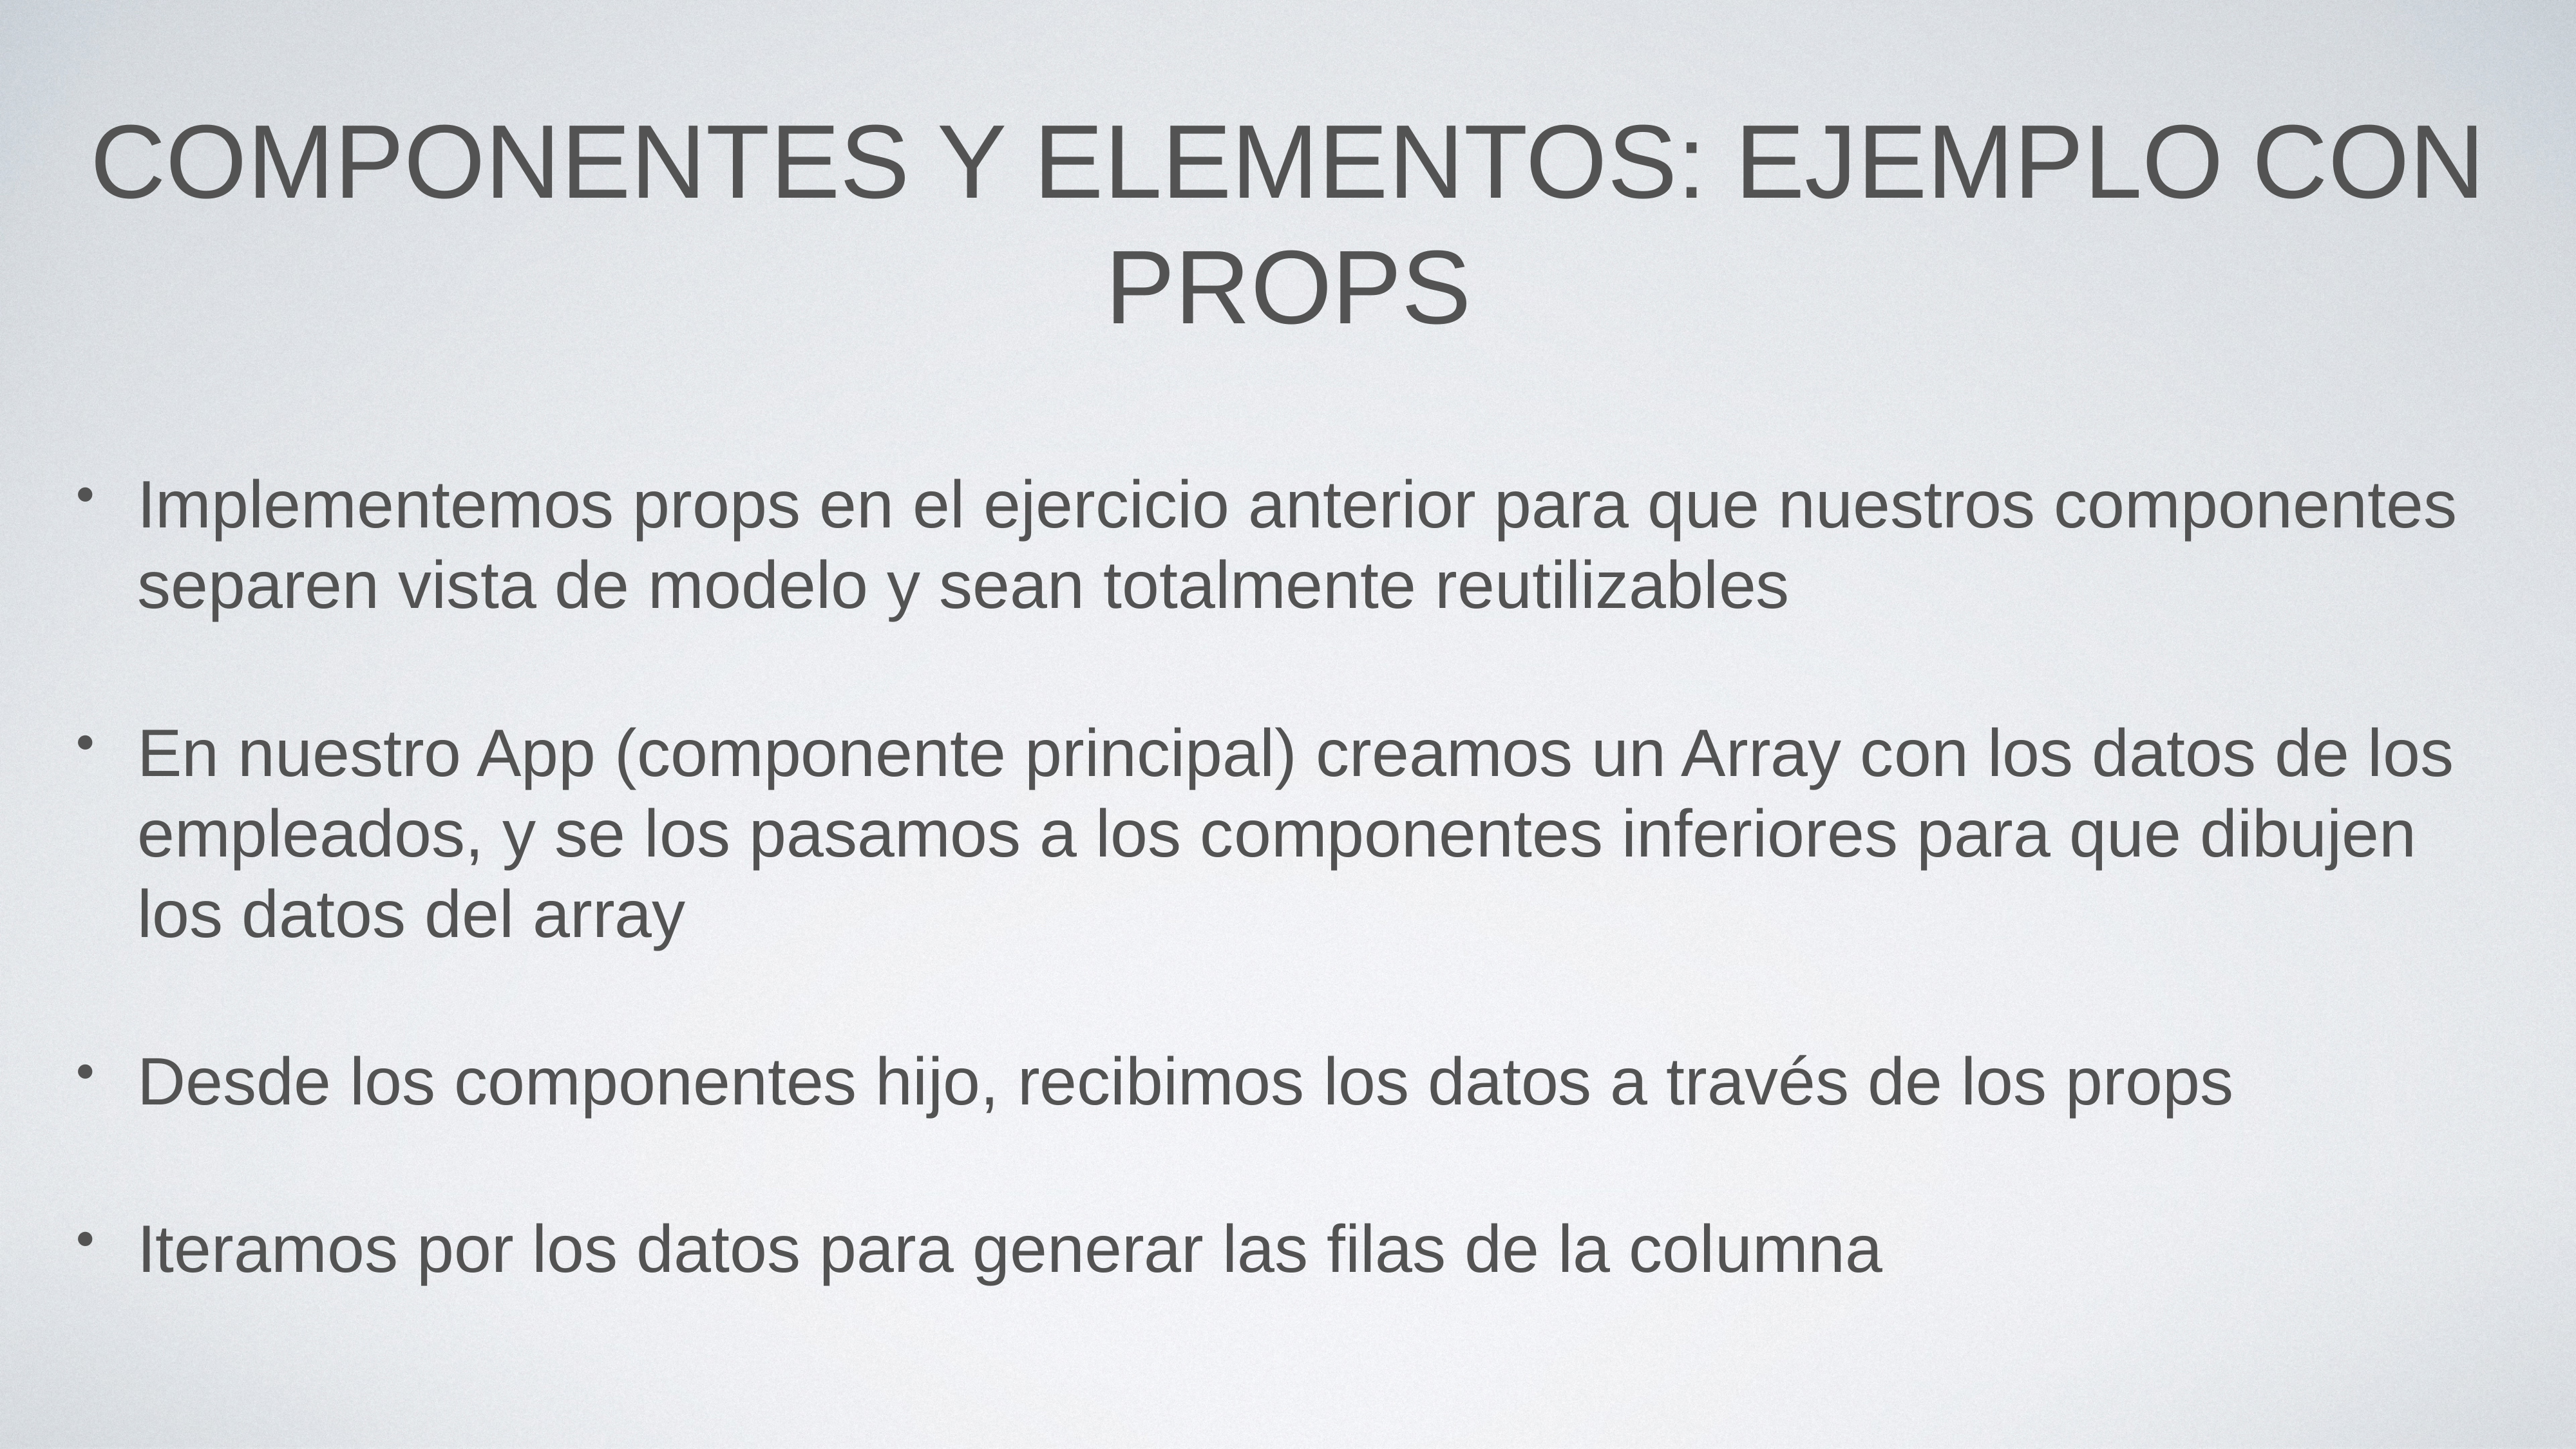

# Componentes y elementos: Ejemplo con props
Implementemos props en el ejercicio anterior para que nuestros componentes separen vista de modelo y sean totalmente reutilizables
En nuestro App (componente principal) creamos un Array con los datos de los empleados, y se los pasamos a los componentes inferiores para que dibujen los datos del array
Desde los componentes hijo, recibimos los datos a través de los props
Iteramos por los datos para generar las filas de la columna